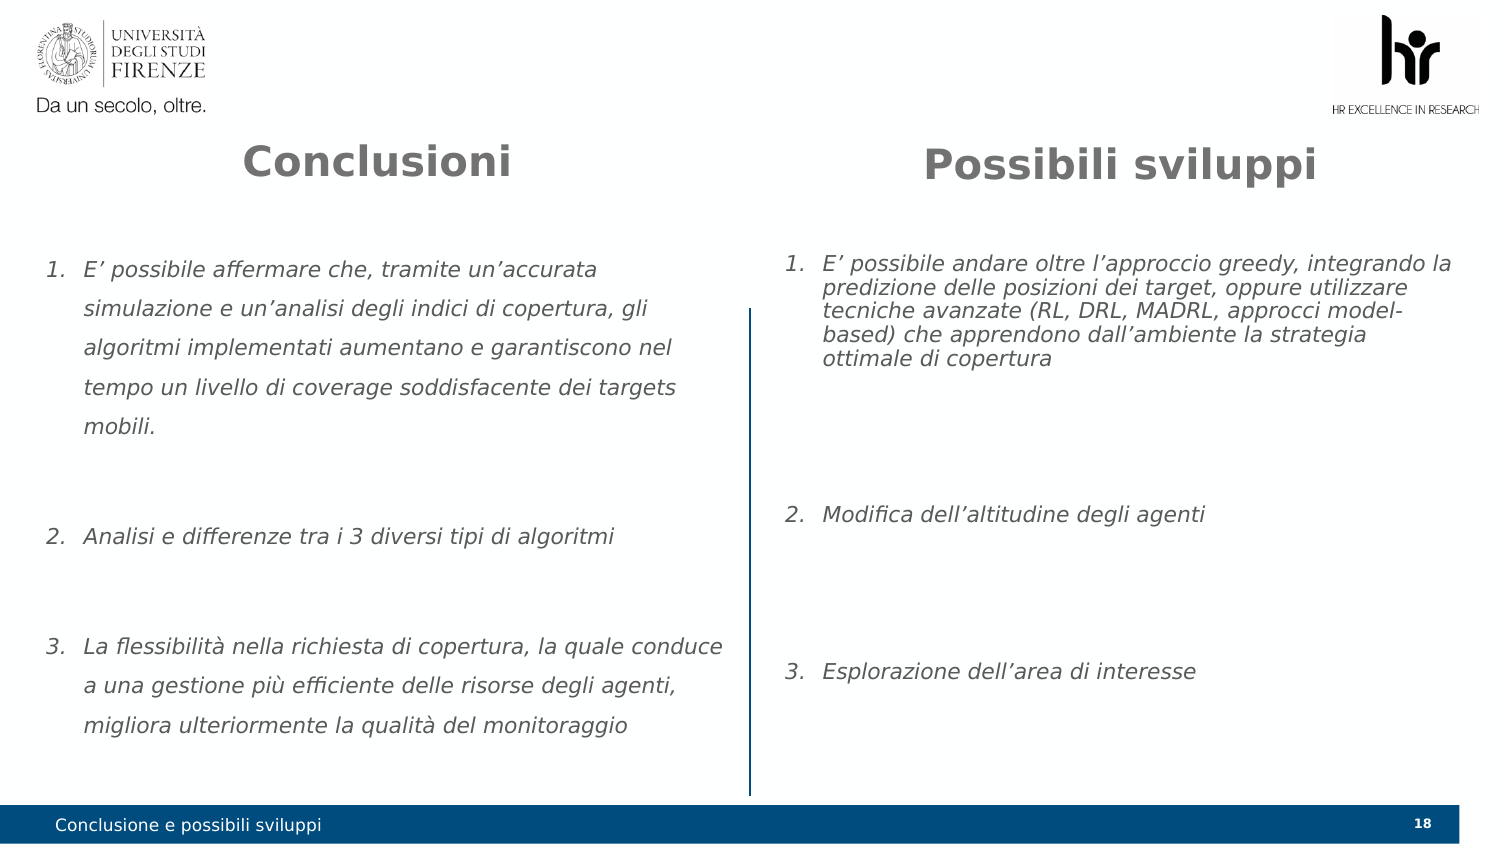

# Conclusioni
Possibili sviluppi
E’ possibile affermare che, tramite un’accurata simulazione e un’analisi degli indici di copertura, gli algoritmi implementati aumentano e garantiscono nel tempo un livello di coverage soddisfacente dei targets mobili.

Analisi e differenze tra i 3 diversi tipi di algoritmi

La flessibilità nella richiesta di copertura, la quale conduce a una gestione più efficiente delle risorse degli agenti, migliora ulteriormente la qualità del monitoraggio

E’ possibile andare oltre l’approccio greedy, integrando la predizione delle posizioni dei target, oppure utilizzare tecniche avanzate (RL, DRL, MADRL, approcci model-based) che apprendono dall’ambiente la strategia ottimale di copertura

Modifica dell’altitudine degli agenti

Esplorazione dell’area di interesse

Conclusione e possibili sviluppi